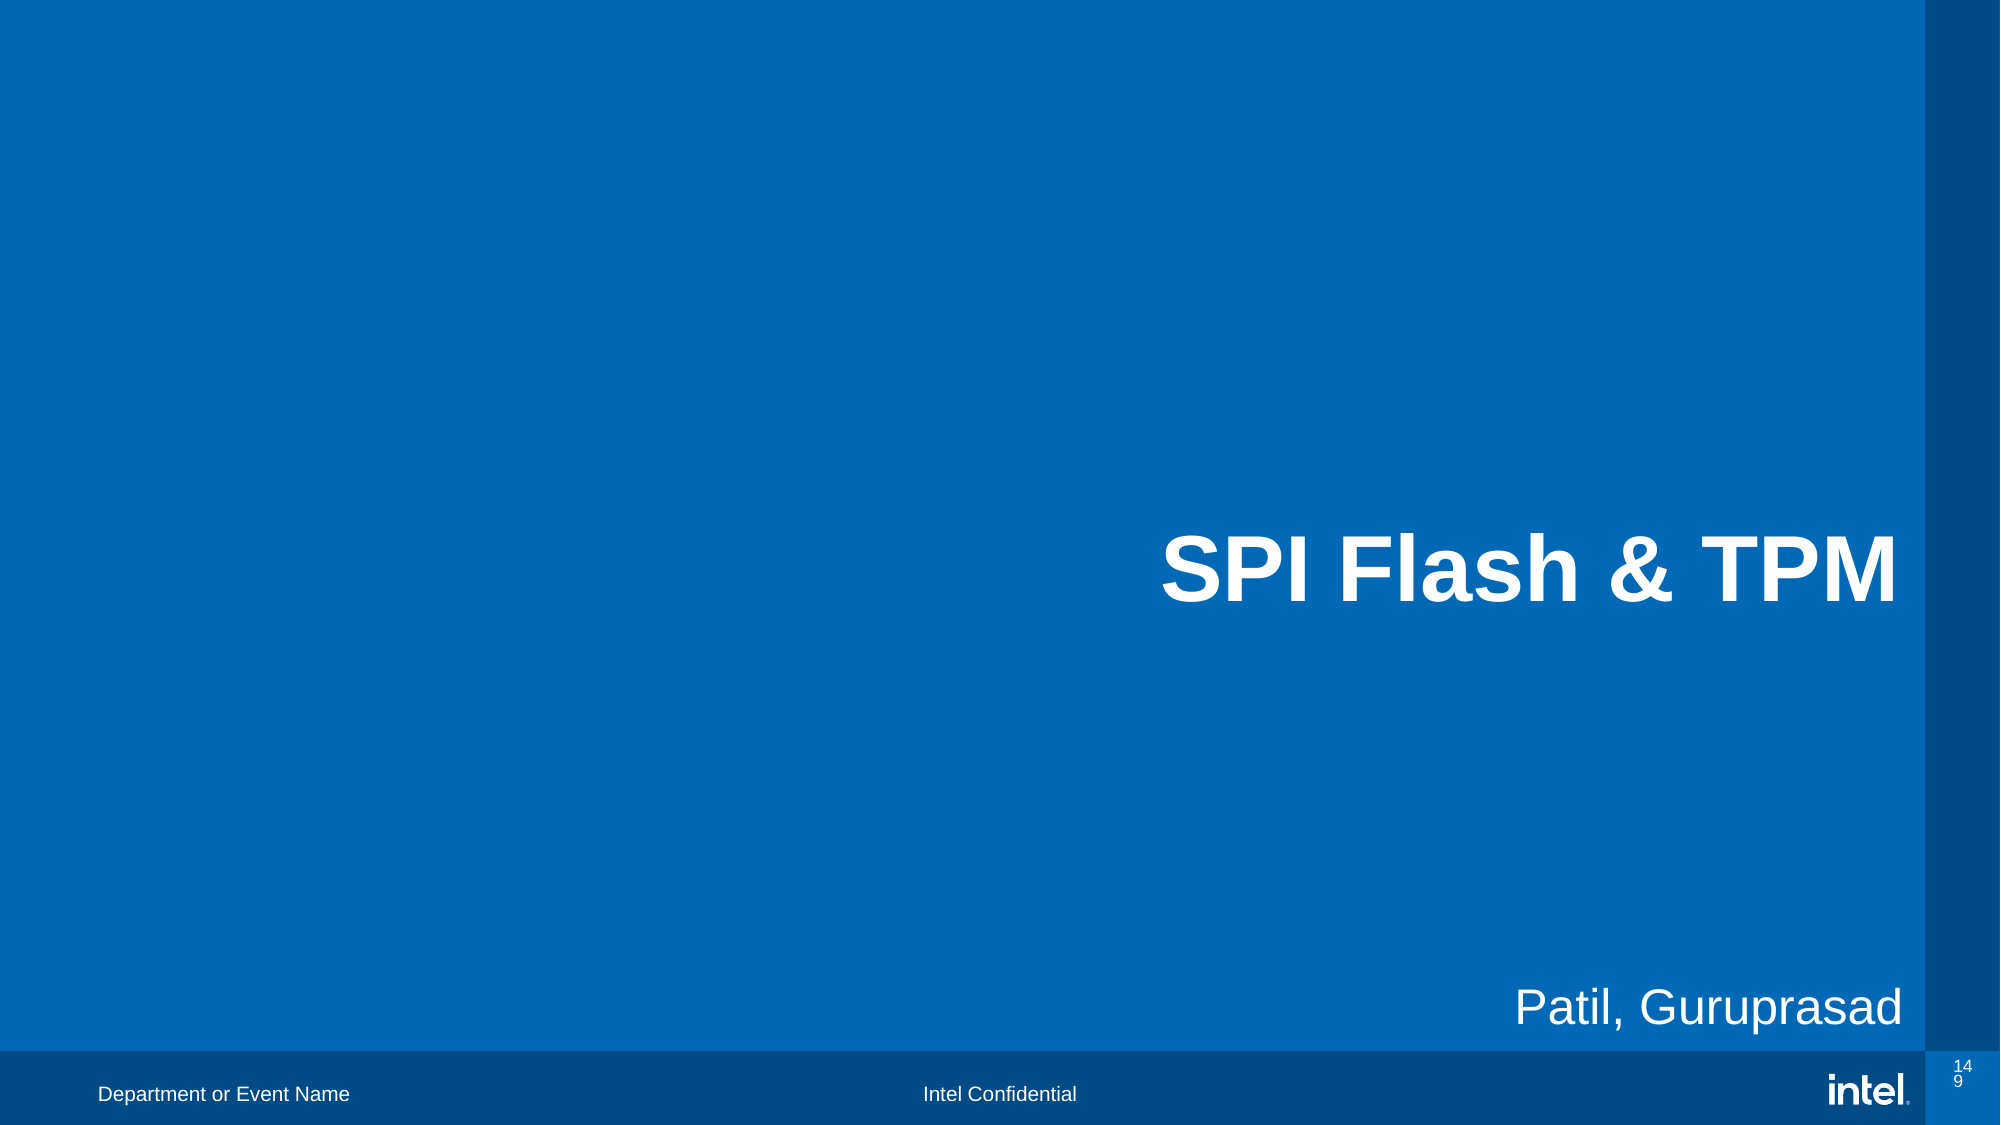

# SPI Flash & TPM
Patil, Guruprasad